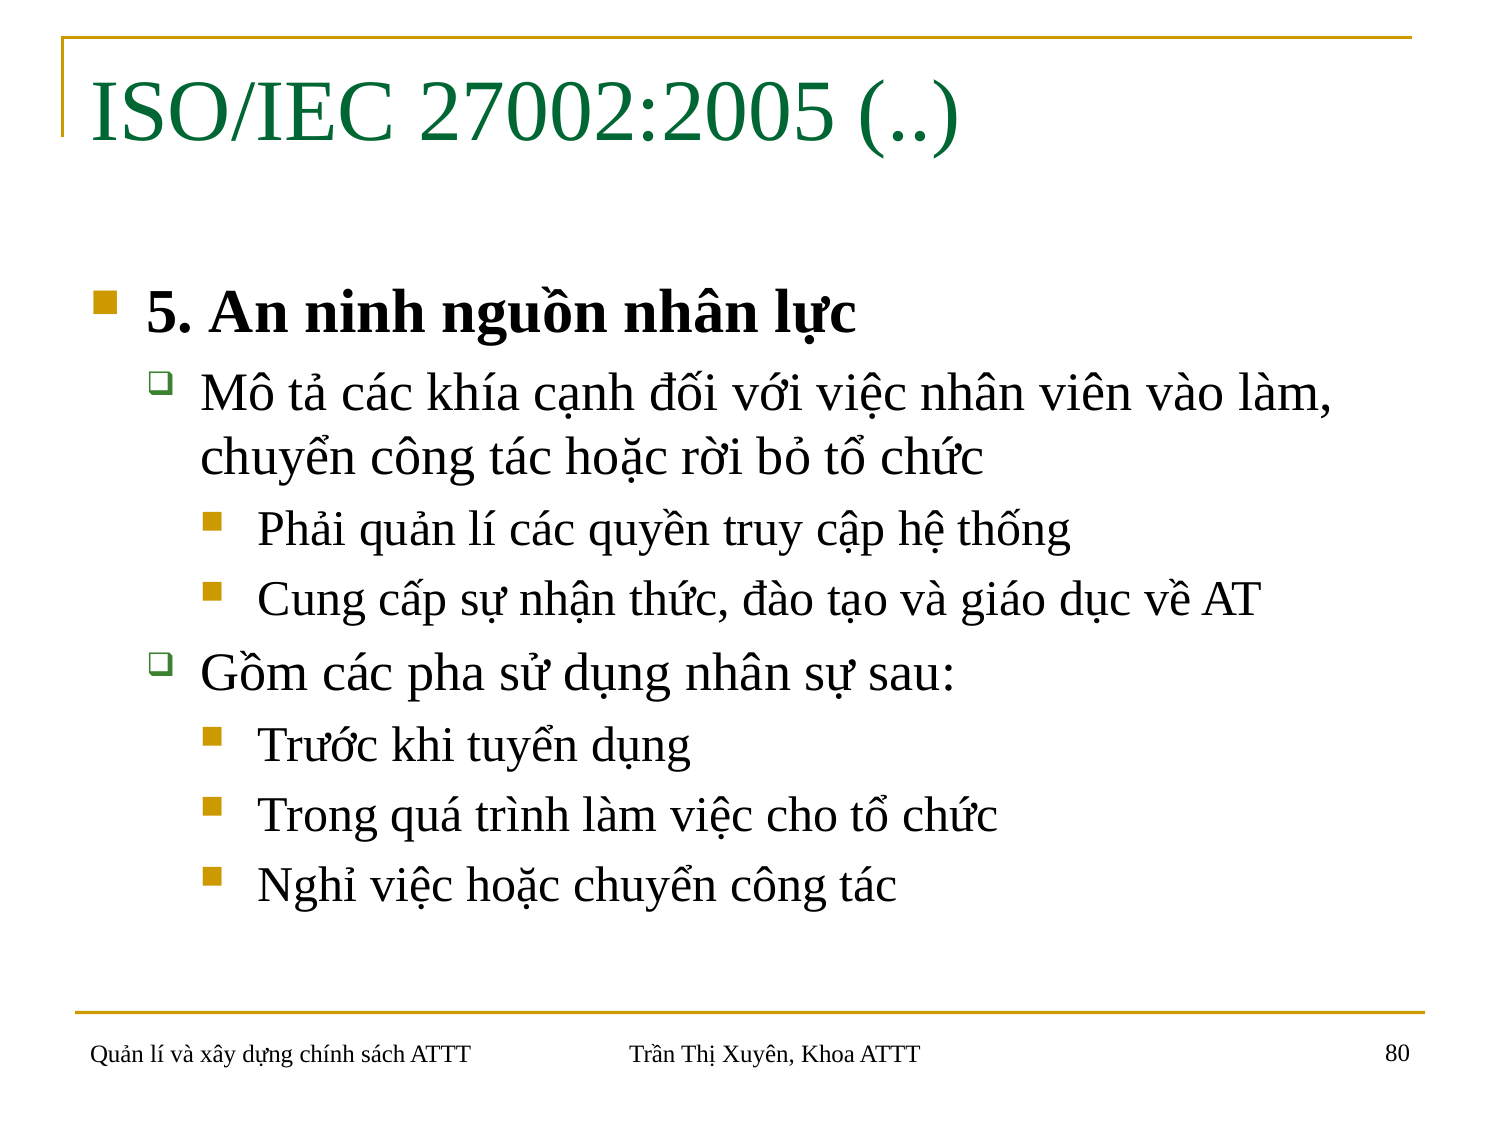

# ISO/IEC 27002:2005 (..)
5. An ninh nguồn nhân lực
Mô tả các khía cạnh đối với việc nhân viên vào làm, chuyển công tác hoặc rời bỏ tổ chức
Phải quản lí các quyền truy cập hệ thống
Cung cấp sự nhận thức, đào tạo và giáo dục về AT
Gồm các pha sử dụng nhân sự sau:
Trước khi tuyển dụng
Trong quá trình làm việc cho tổ chức
Nghỉ việc hoặc chuyển công tác
80
Quản lí và xây dựng chính sách ATTT
Trần Thị Xuyên, Khoa ATTT